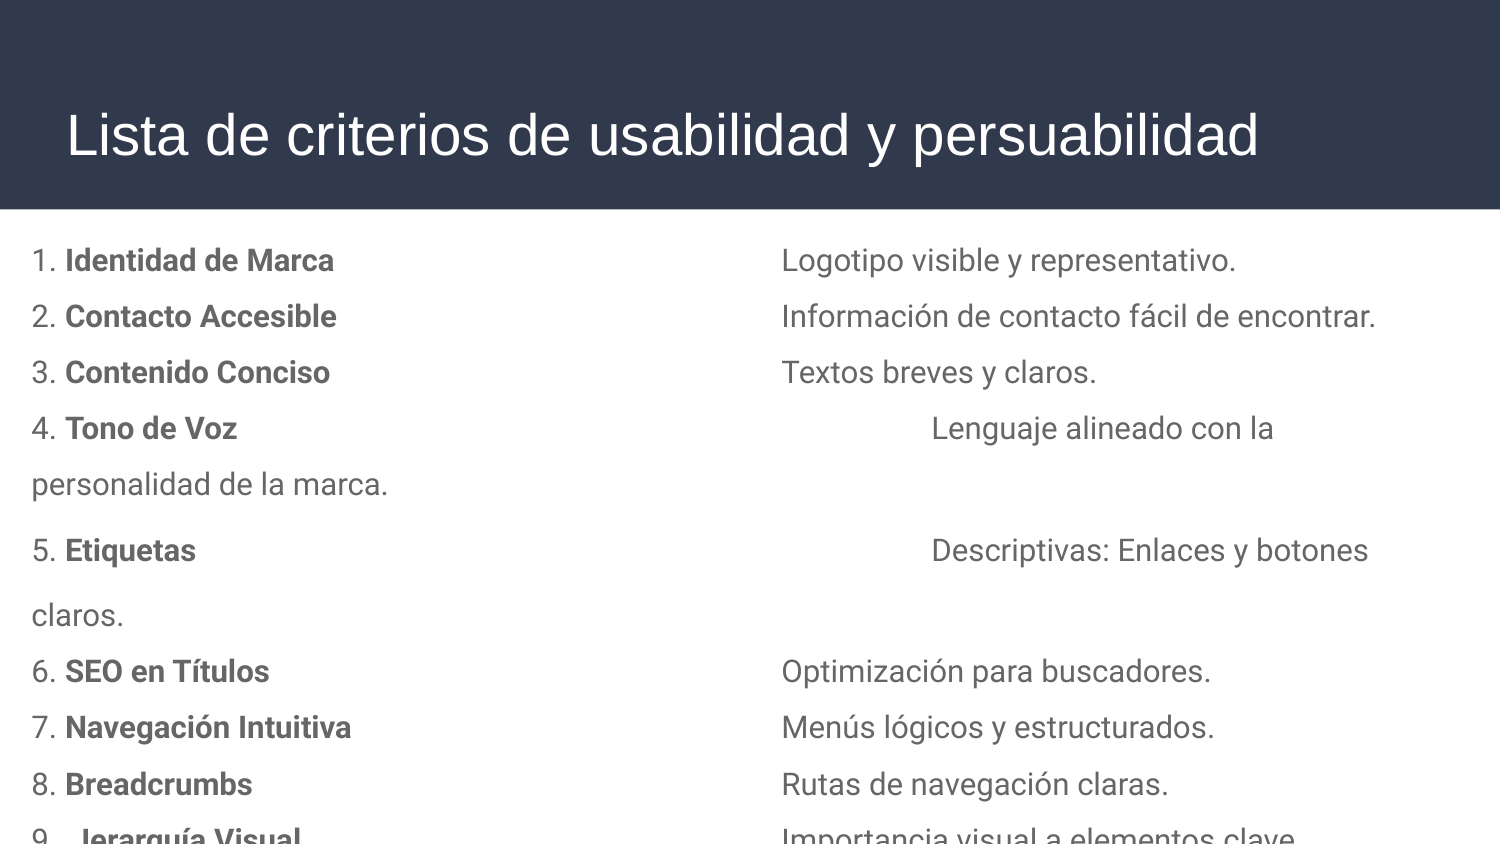

# Lista de criterios de usabilidad y persuabilidad
1. Identidad de Marca 			Logotipo visible y representativo.
2. Contacto Accesible 			Información de contacto fácil de encontrar.
3. Contenido Conciso 			Textos breves y claros.
4. Tono de Voz 					Lenguaje alineado con la personalidad de la marca.
5. Etiquetas 					Descriptivas: Enlaces y botones claros.
6. SEO en Títulos 				Optimización para buscadores.
7. Navegación Intuitiva 			Menús lógicos y estructurados.
8. Breadcrumbs 				Rutas de navegación claras.
9.  Jerarquía Visual				Importancia visual a elementos clave.
10.  Espacio en Blanco			Diseño que facilita la legibilidad.
11.  Búsqueda Avanzada			Filtrado y ordenación de resultados.